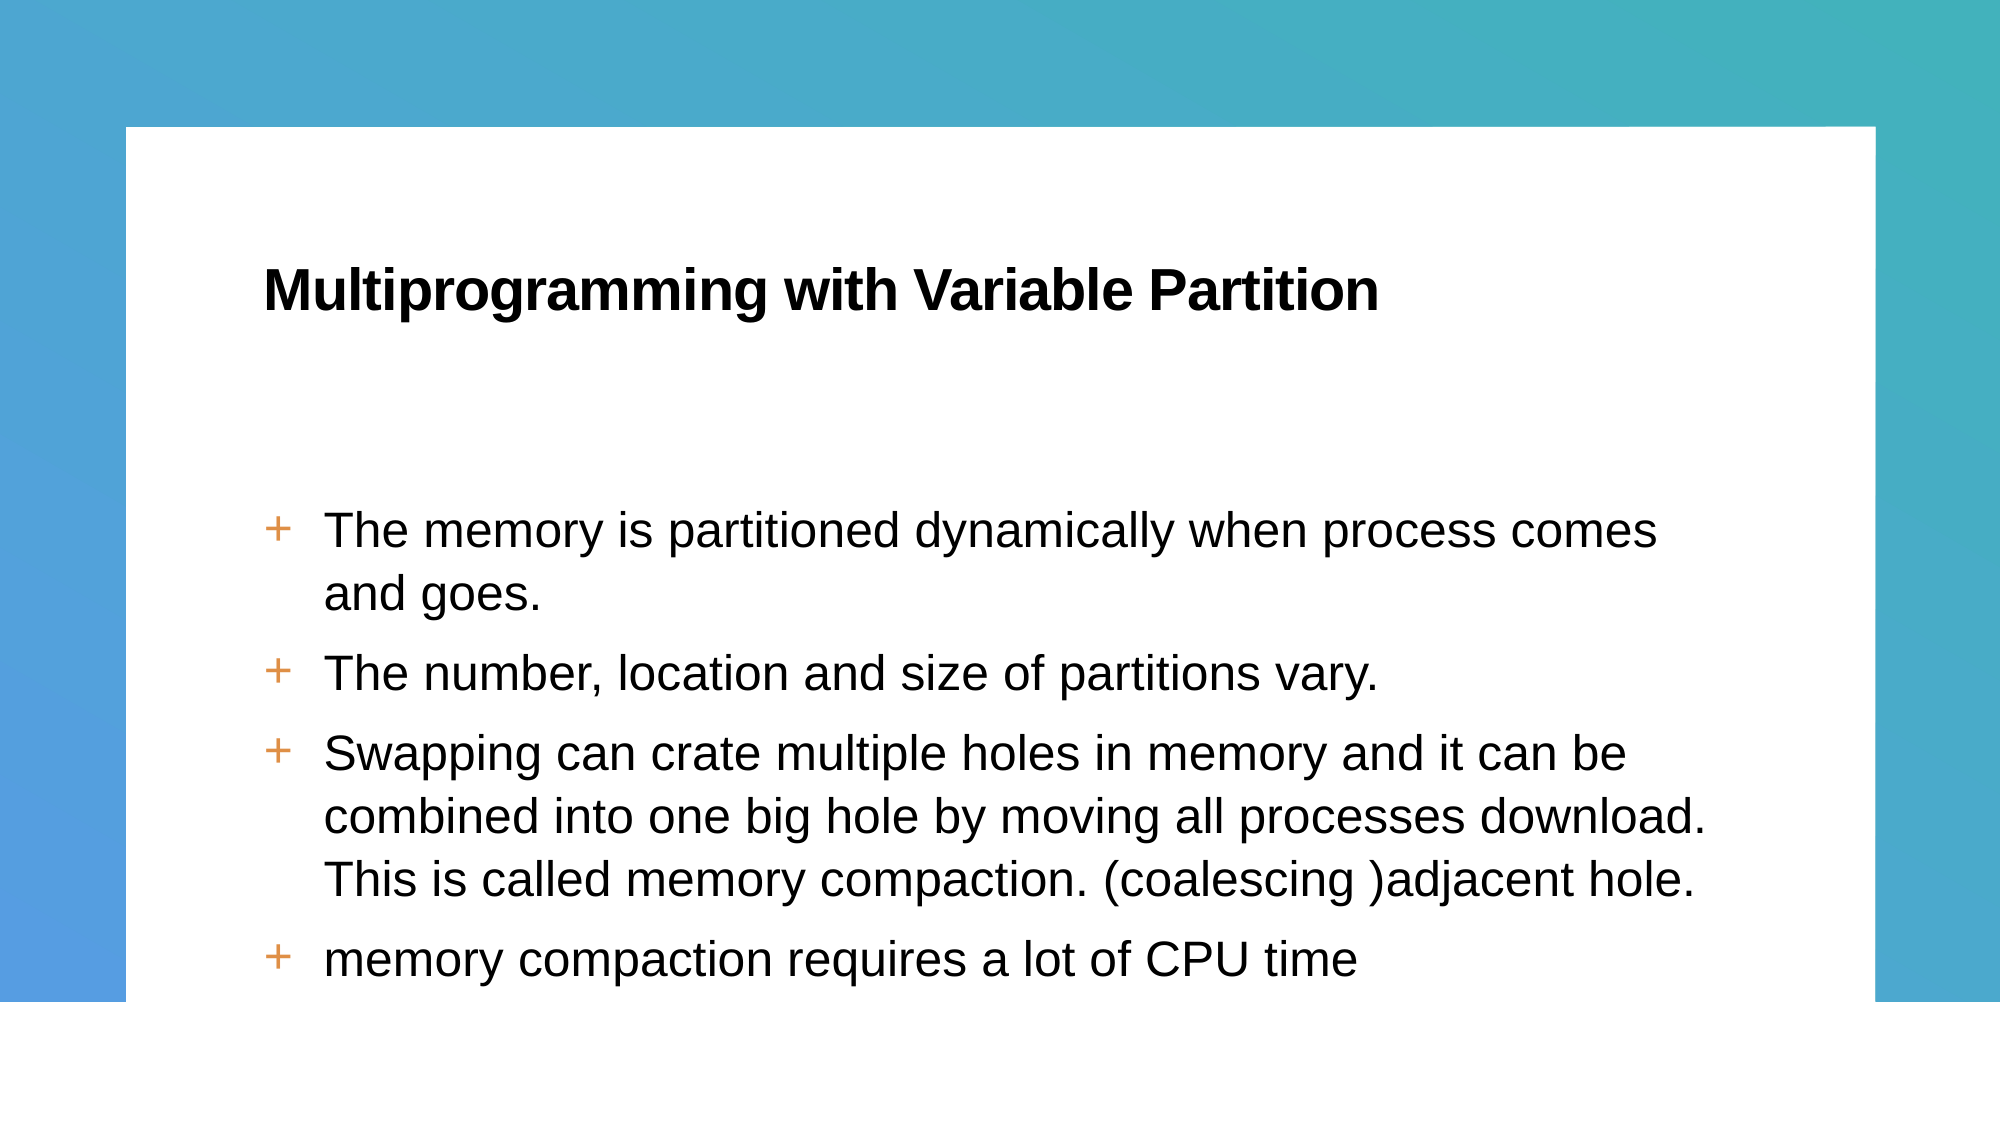

# Multiprogramming with Variable Partition

The memory is partitioned dynamically when process comes and goes.
The number, location and size of partitions vary.
Swapping can crate multiple holes in memory and it can be combined into one big hole by moving all processes download. This is called memory compaction. (coalescing )adjacent hole.
memory compaction requires a lot of CPU time